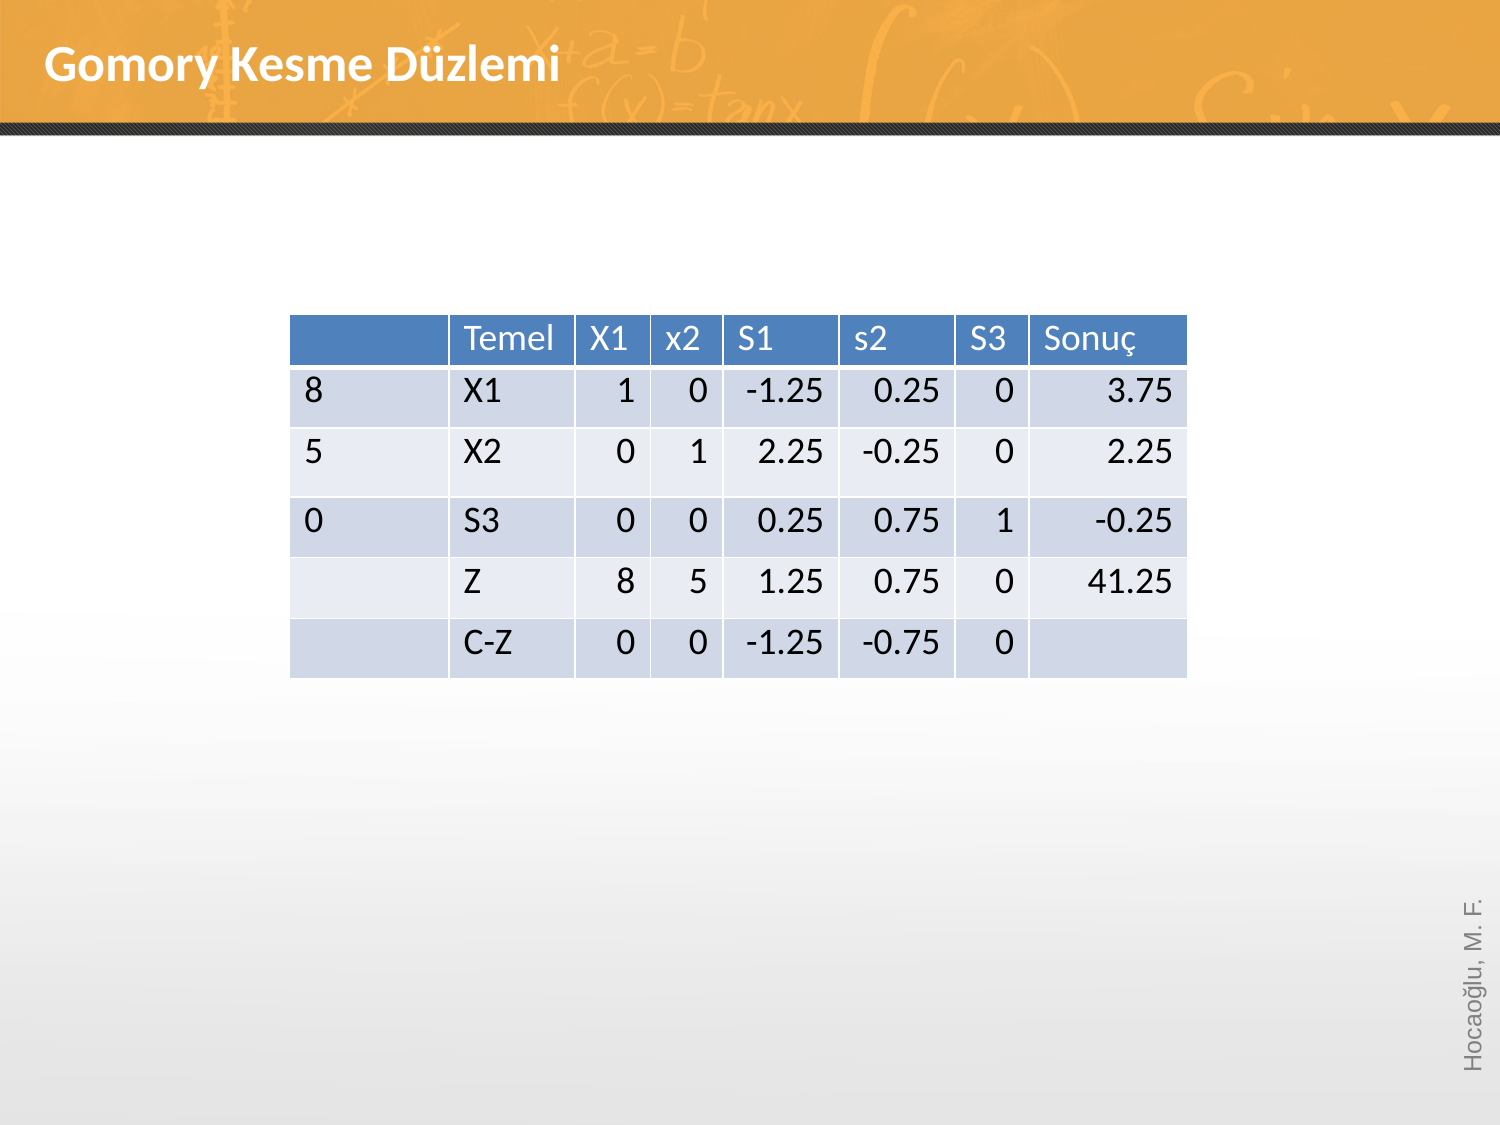

# Gomory Kesme Düzlemi

|  | Temel | X1 | x2 | S1 | s2 | S3 | Sonuç |
| --- | --- | --- | --- | --- | --- | --- | --- |
| 8 | X1 | 1 | 0 | -1.25 | 0.25 | 0 | 3.75 |
| 5 | X2 | 0 | 1 | 2.25 | -0.25 | 0 | 2.25 |
| 0 | S3 | 0 | 0 | 0.25 | 0.75 | 1 | -0.25 |
|  | Z | 8 | 5 | 1.25 | 0.75 | 0 | 41.25 |
|  | C-Z | 0 | 0 | -1.25 | -0.75 | 0 |  |